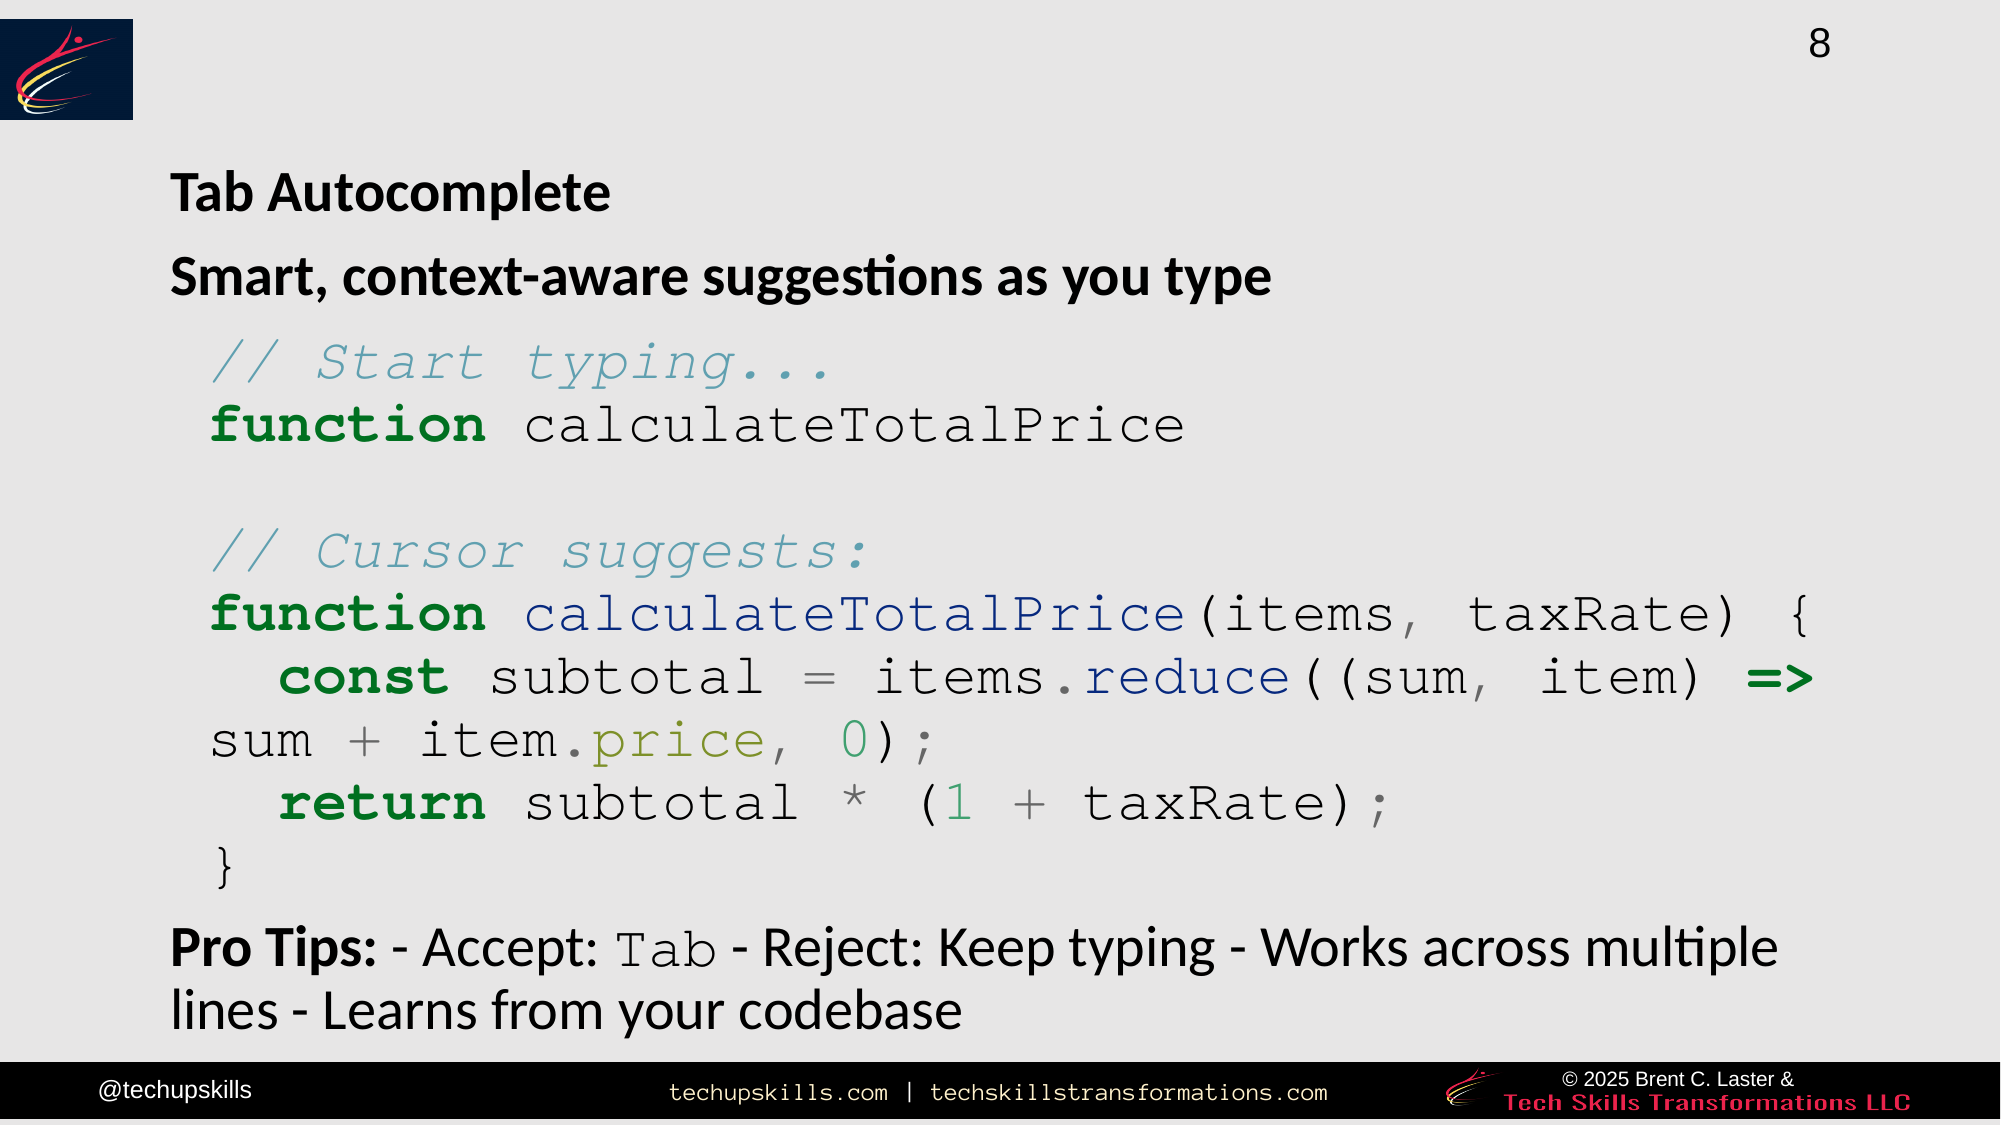

Tab Autocomplete
Smart, context-aware suggestions as you type
// Start typing...
function calculateTotalPrice
// Cursor suggests:
function calculateTotalPrice(items, taxRate) {
  const subtotal = items.reduce((sum, item) => sum + item.price, 0);
  return subtotal * (1 + taxRate);
}
Pro Tips: - Accept: Tab - Reject: Keep typing - Works across multiple lines - Learns from your codebase